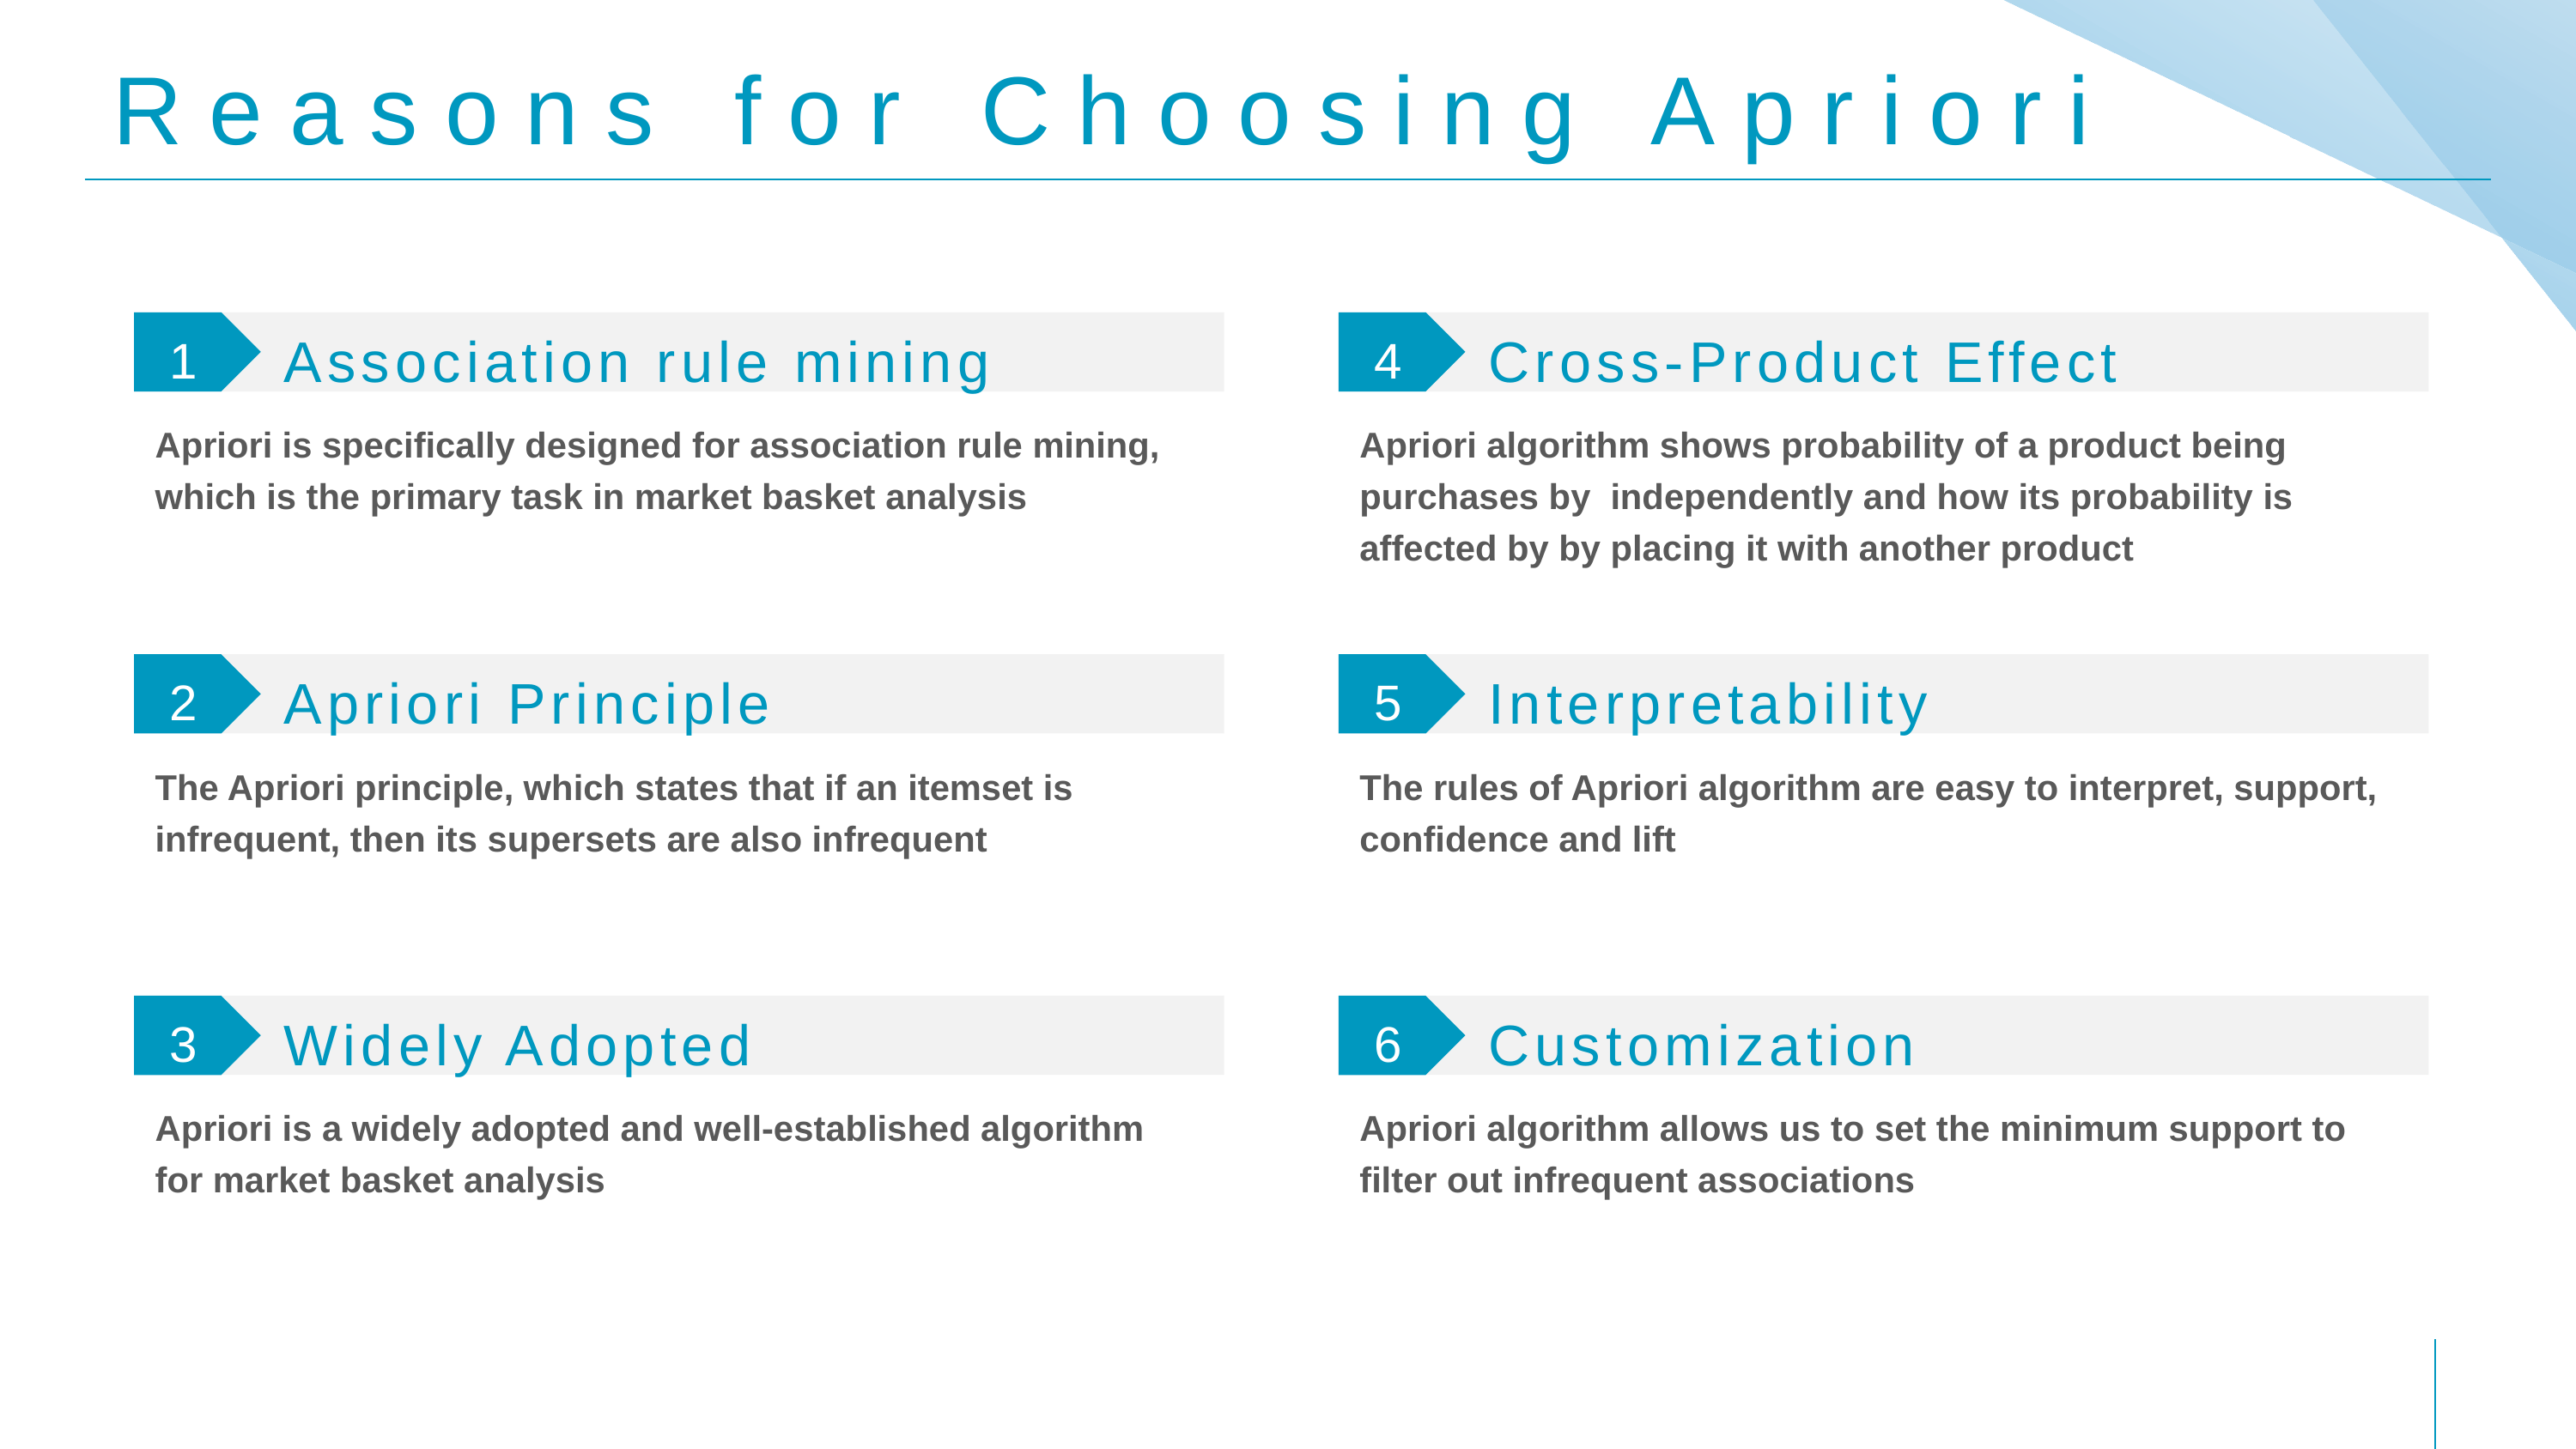

# Reasons for Choosing Apriori
1
Association rule mining
4
Cross-Product Effect
Apriori is specifically designed for association rule mining, which is the primary task in market basket analysis
Apriori algorithm shows probability of a product being purchases by  independently and how its probability is affected by by placing it with another product

2
Apriori Principle
5
Interpretability
The Apriori principle, which states that if an itemset is infrequent, then its supersets are also infrequent
The rules of Apriori algorithm are easy to interpret, support, confidence and lift
3
Widely Adopted
6
Customization
Apriori is a widely adopted and well-established algorithm for market basket analysis
Apriori algorithm allows us to set the minimum support to filter out infrequent associations